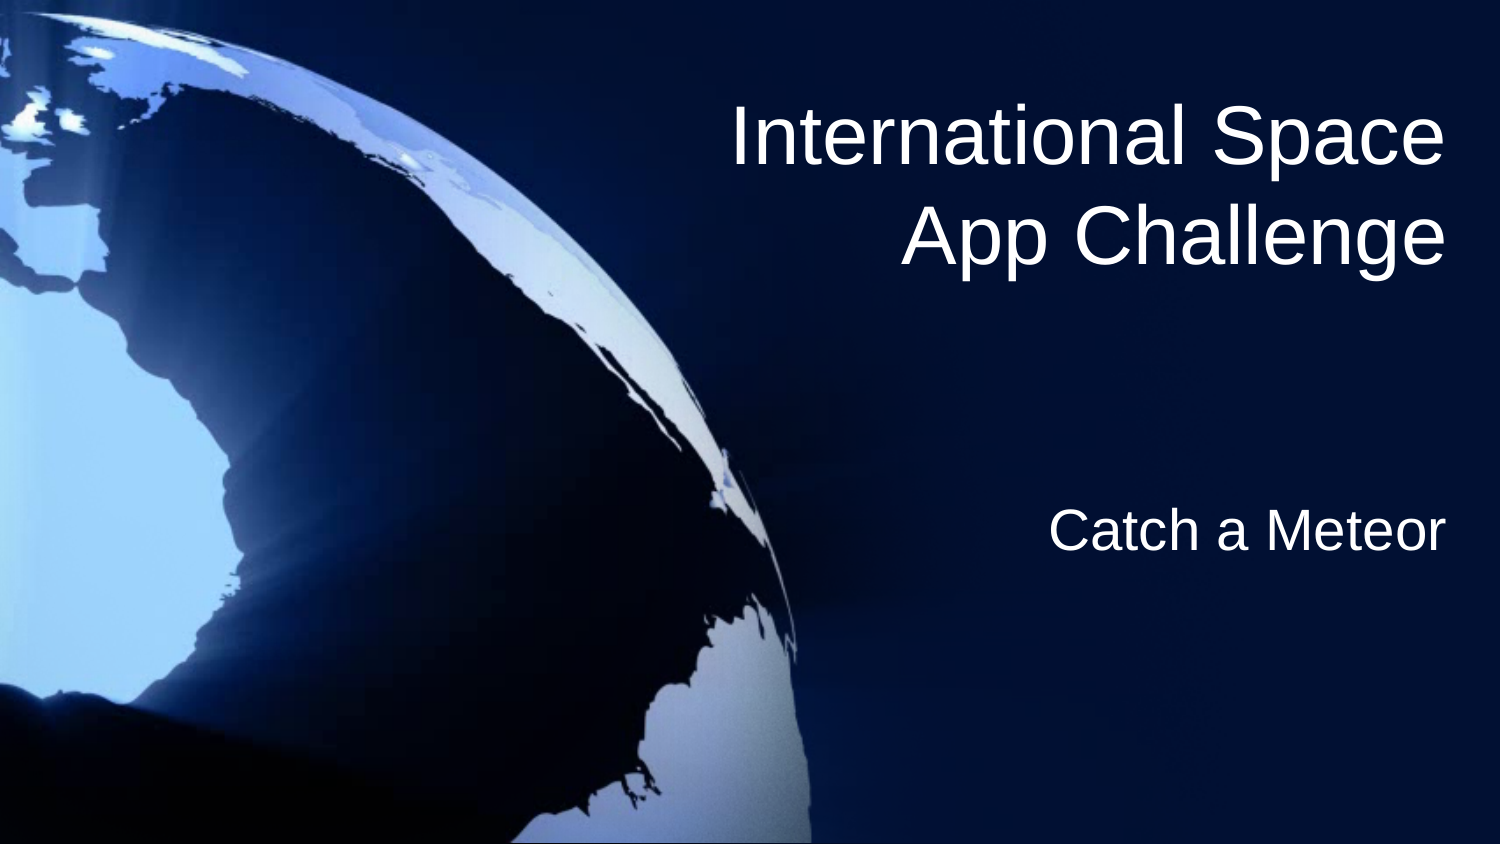

# International Space App Challenge
Catch a Meteor